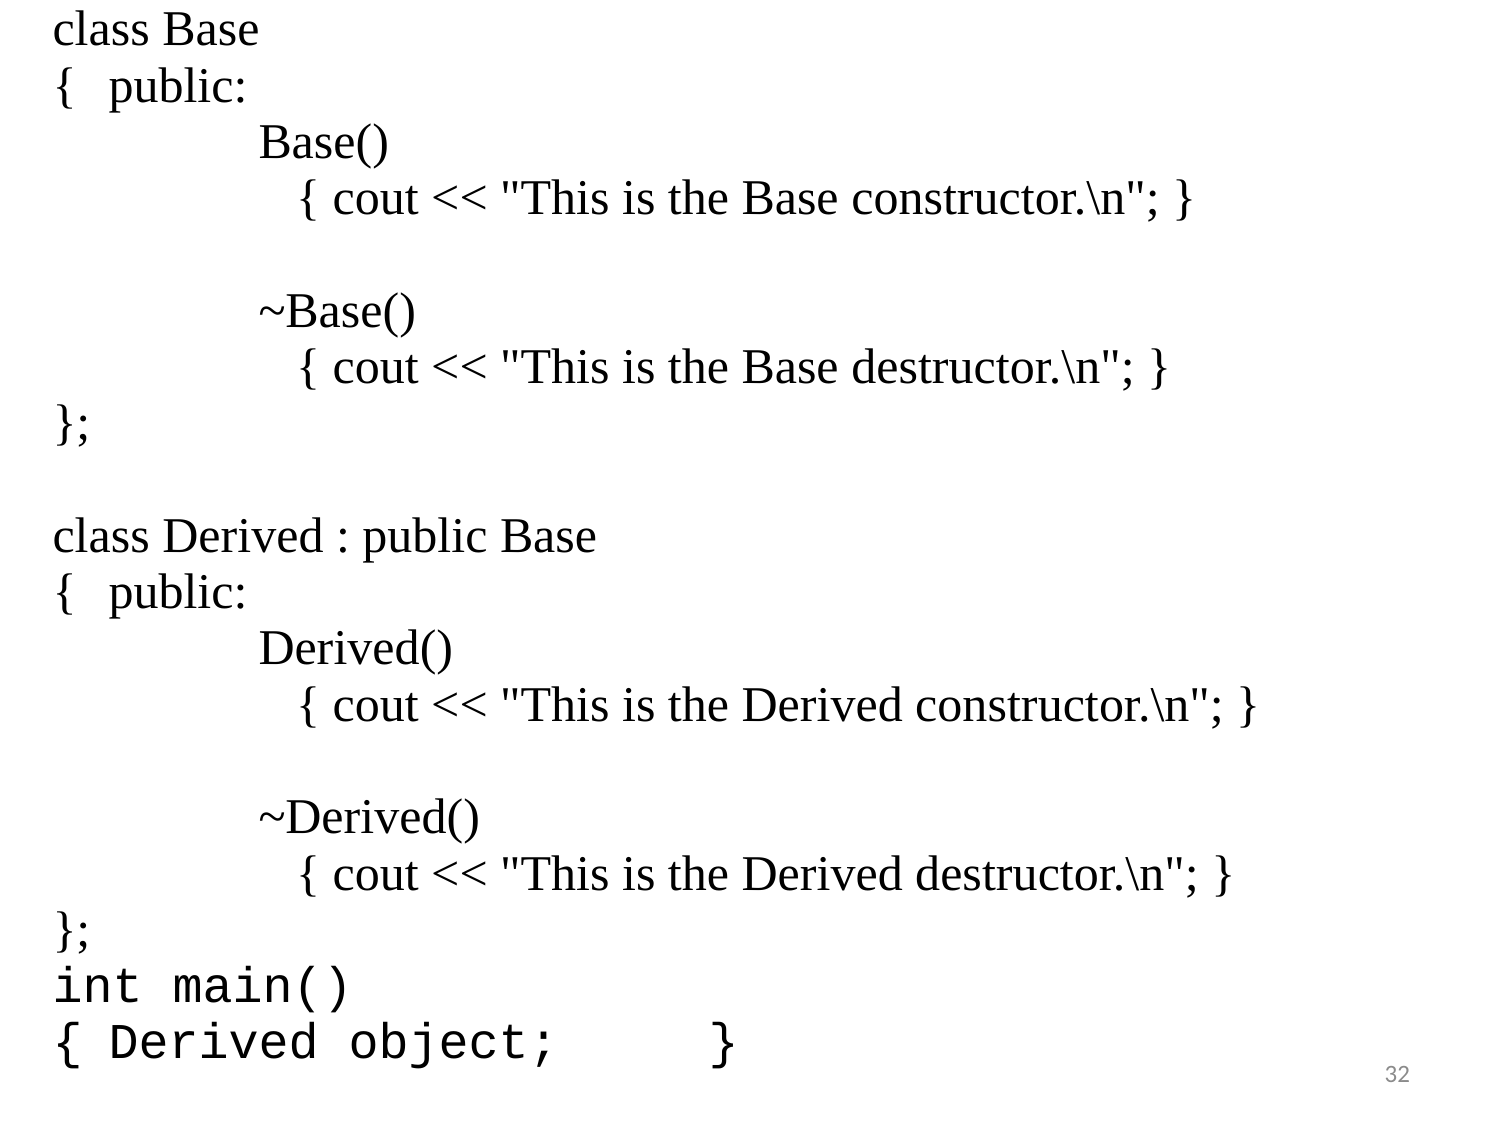

class Base
{	public:
		Base()
		   { cout << "This is the Base constructor.\n"; }

		~Base()
		   { cout << "This is the Base destructor.\n"; }
};

class Derived : public Base
{	public:
		Derived()
		   { cout << "This is the Derived constructor.\n"; }

		~Derived()
		   { cout << "This is the Derived destructor.\n"; }
};
int main()
{	Derived object;	}

32